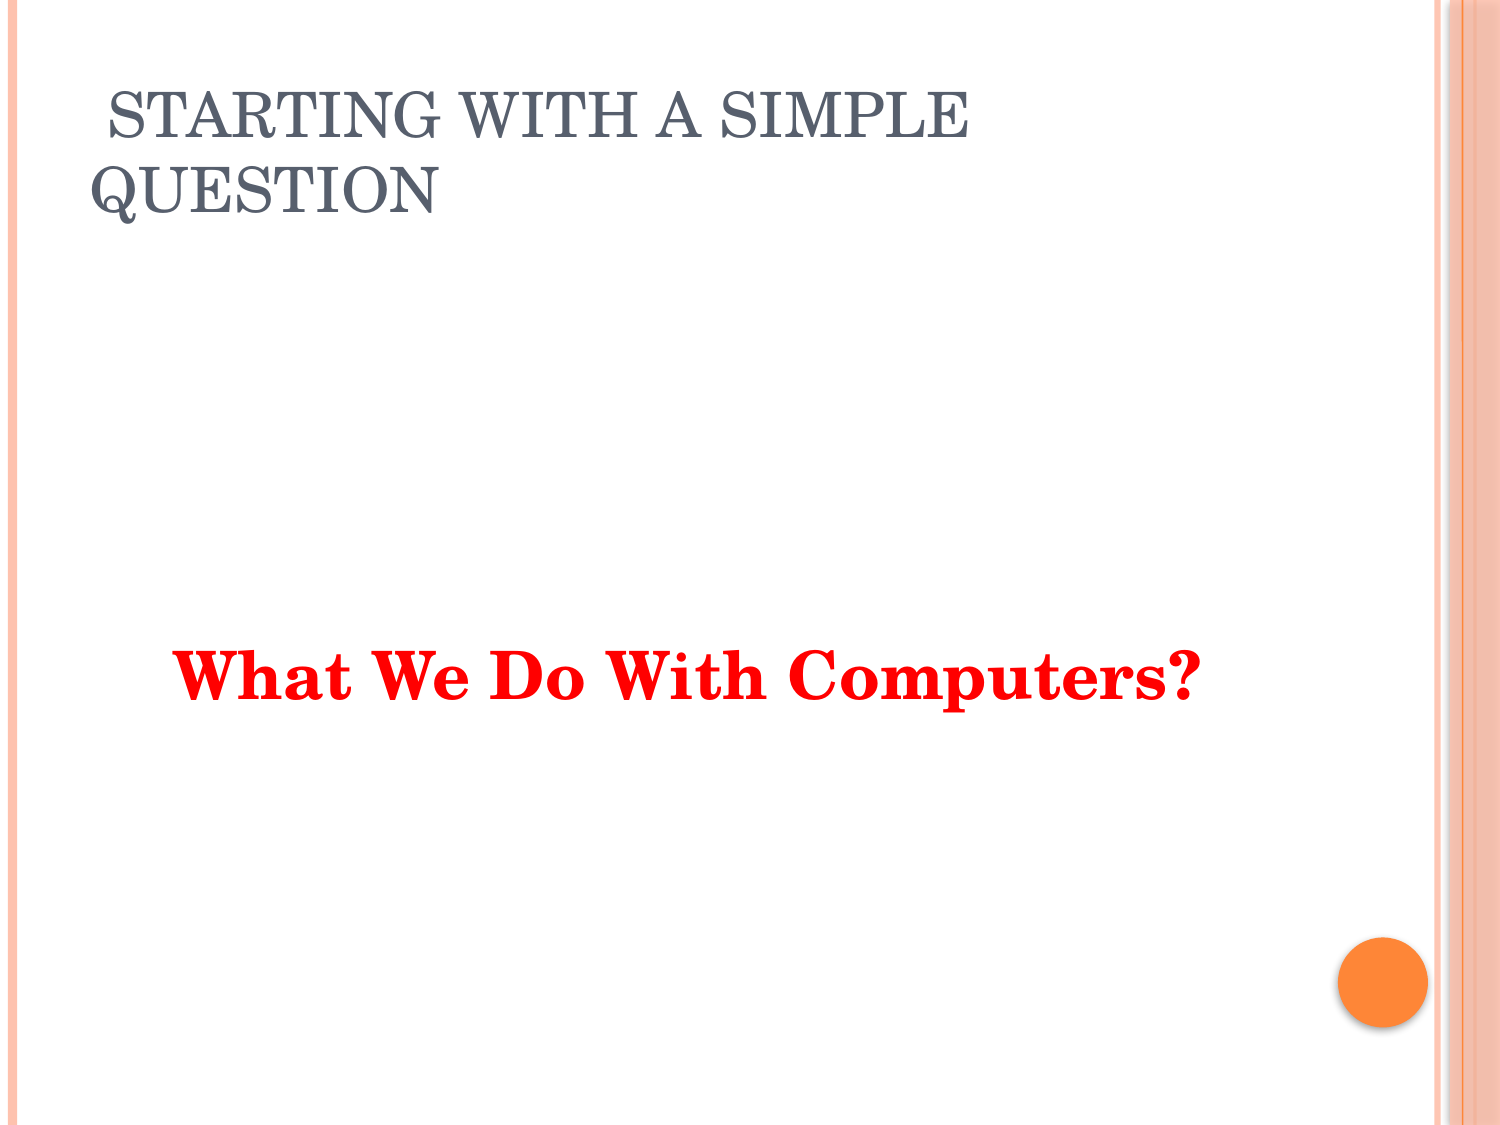

# starting with a simple question

What We Do With Computers?